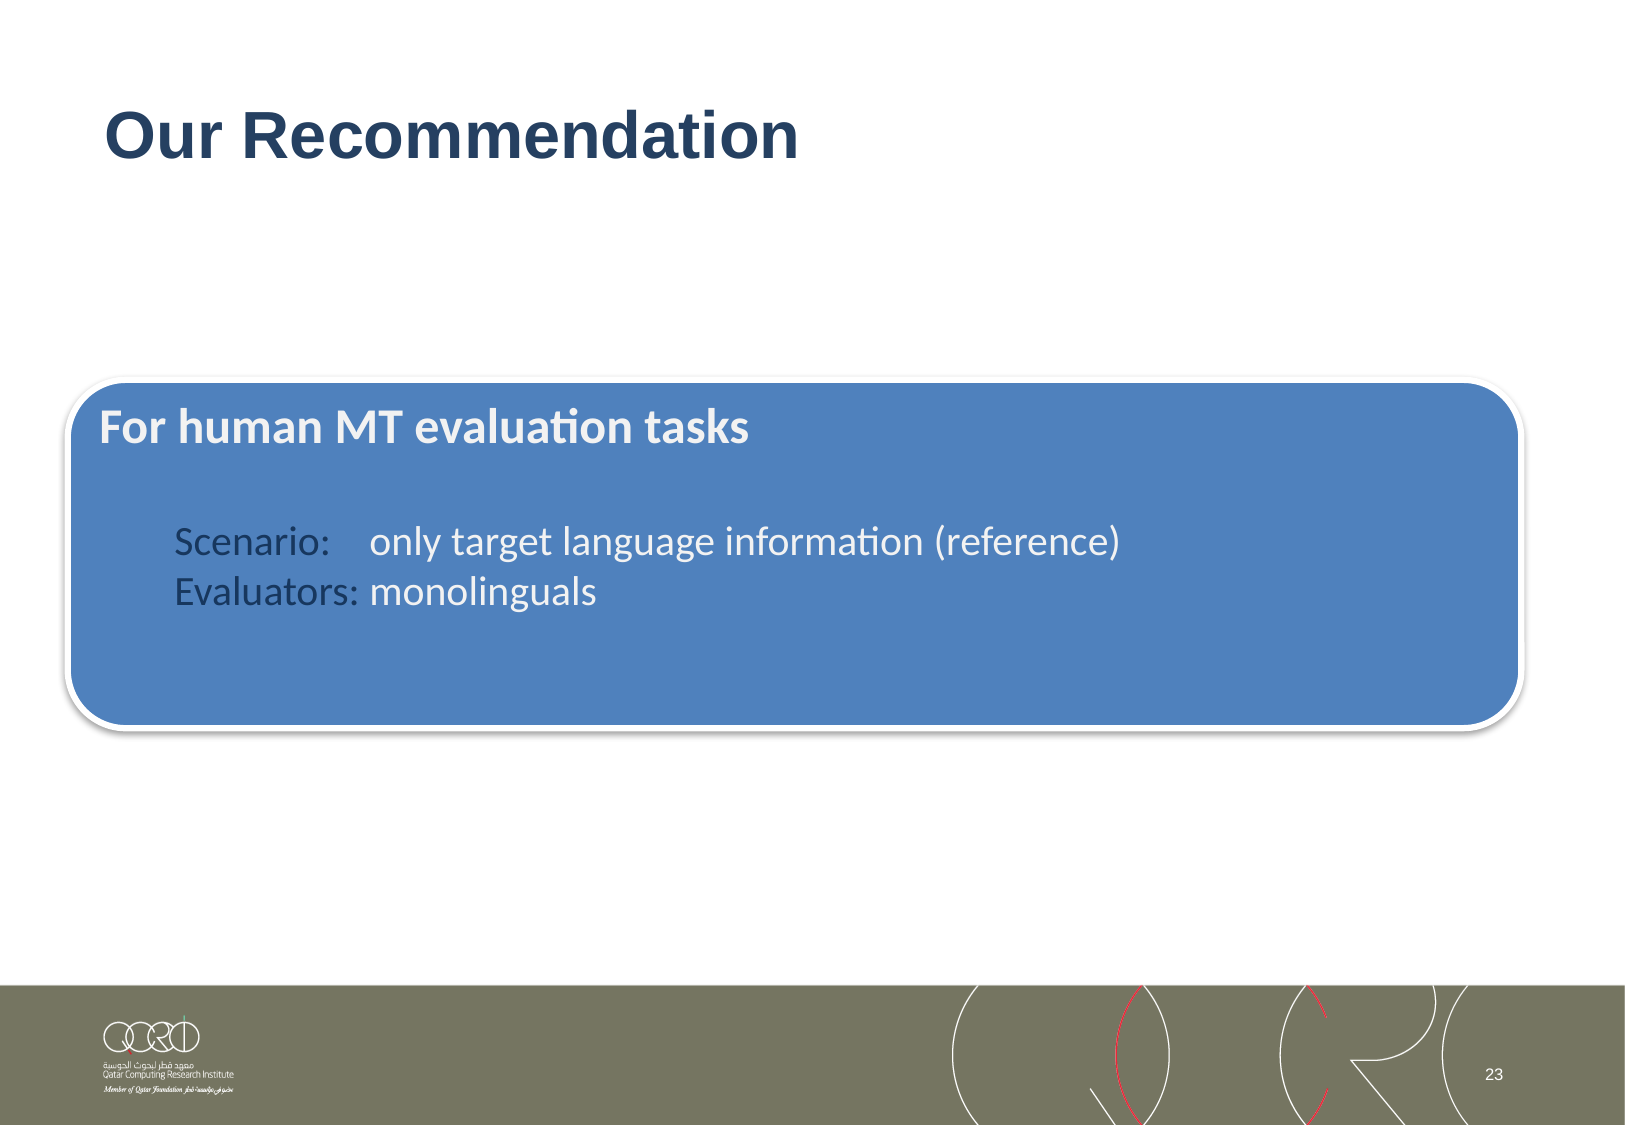

# Our Recommendation
For human MT evaluation tasks

Scenario:    only target language information (reference)
Evaluators: monolinguals